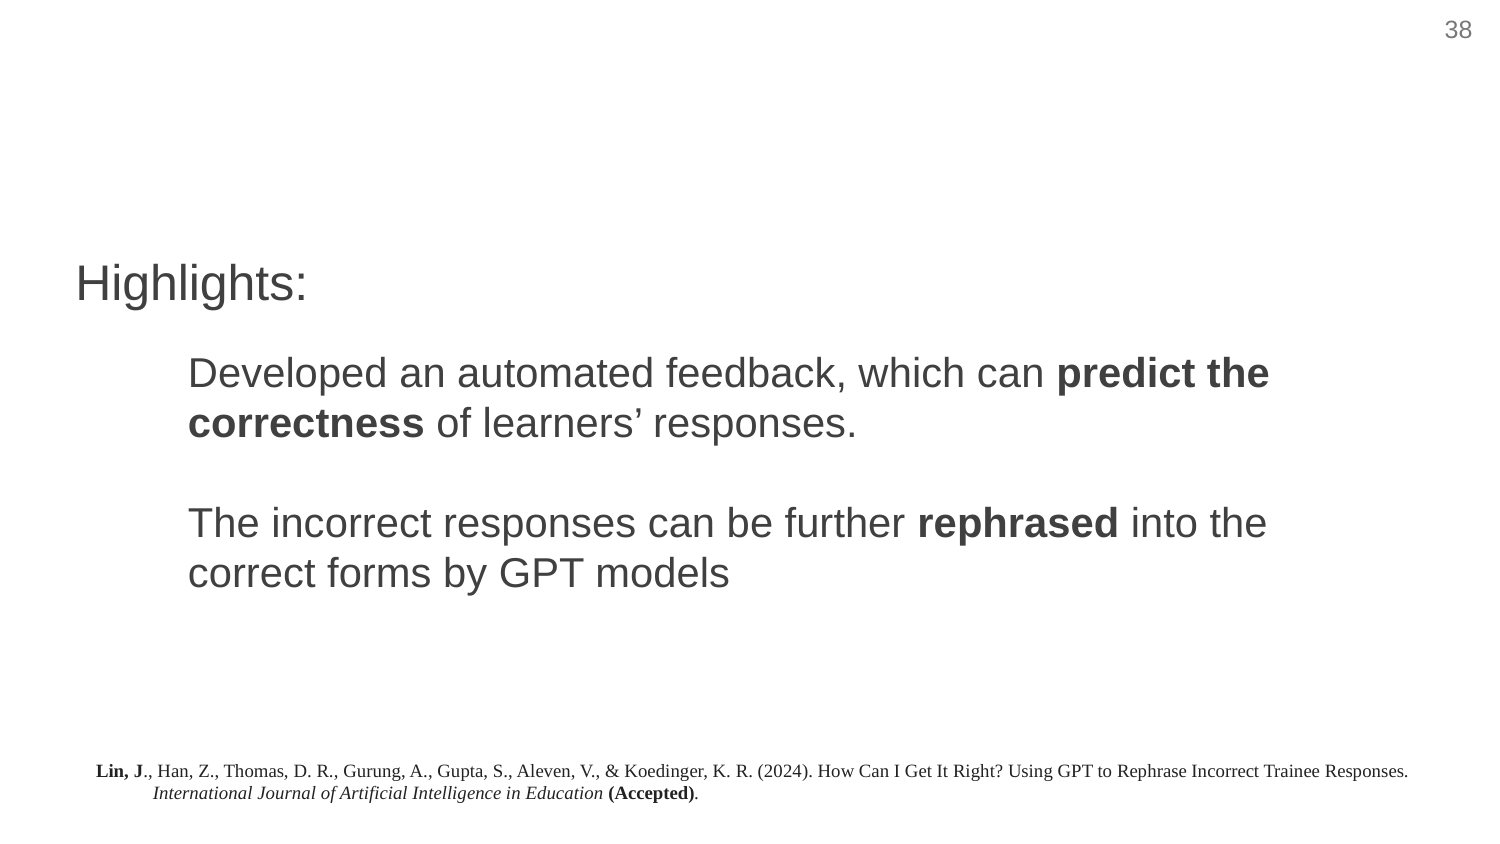

38
Highlights:
Developed an automated feedback, which can predict the correctness of learners’ responses.

The incorrect responses can be further rephrased into the correct forms by GPT models

Lin, J., Han, Z., Thomas, D. R., Gurung, A., Gupta, S., Aleven, V., & Koedinger, K. R. (2024). How Can I Get It Right? Using GPT to Rephrase Incorrect Trainee Responses. International Journal of Artificial Intelligence in Education (Accepted).